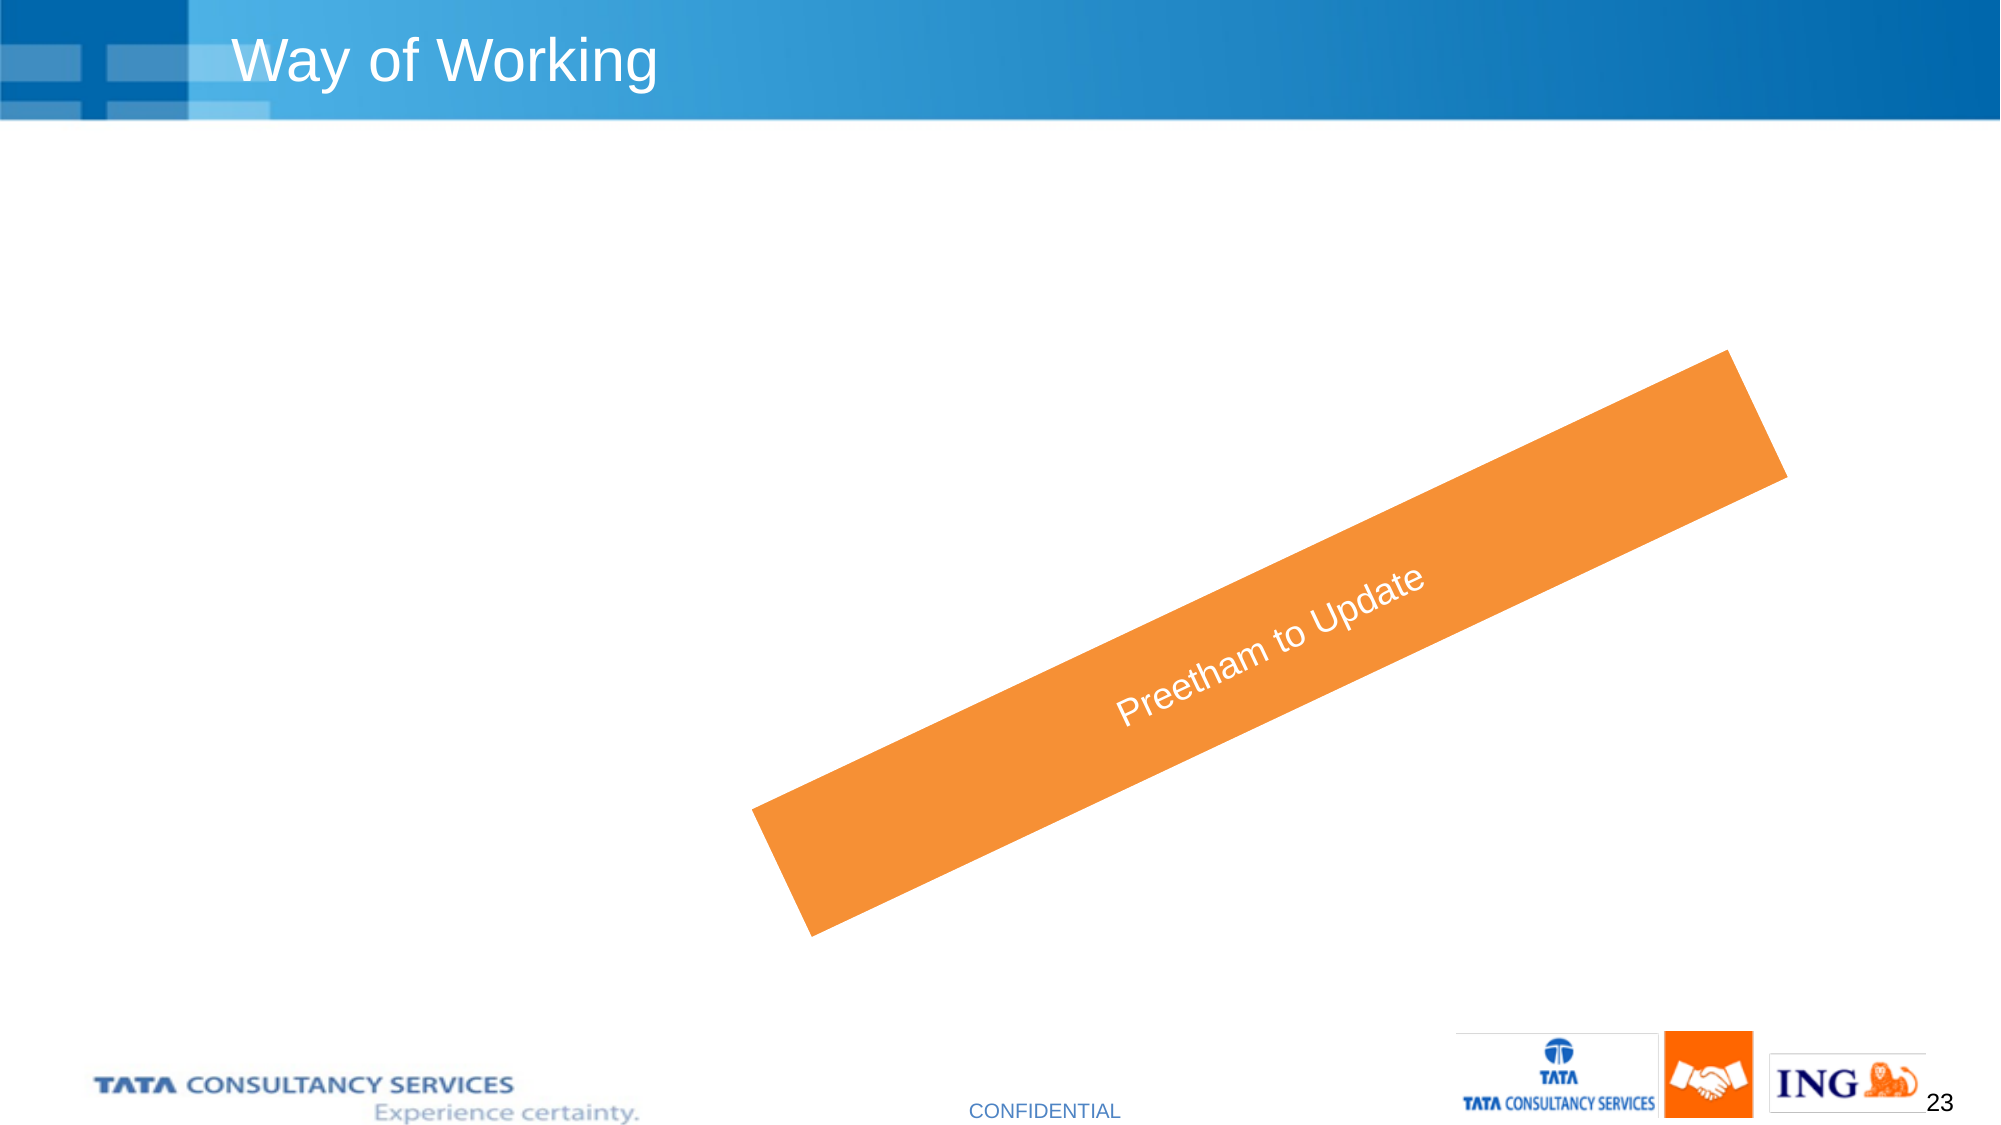

# Way of Working
Preetham to Update